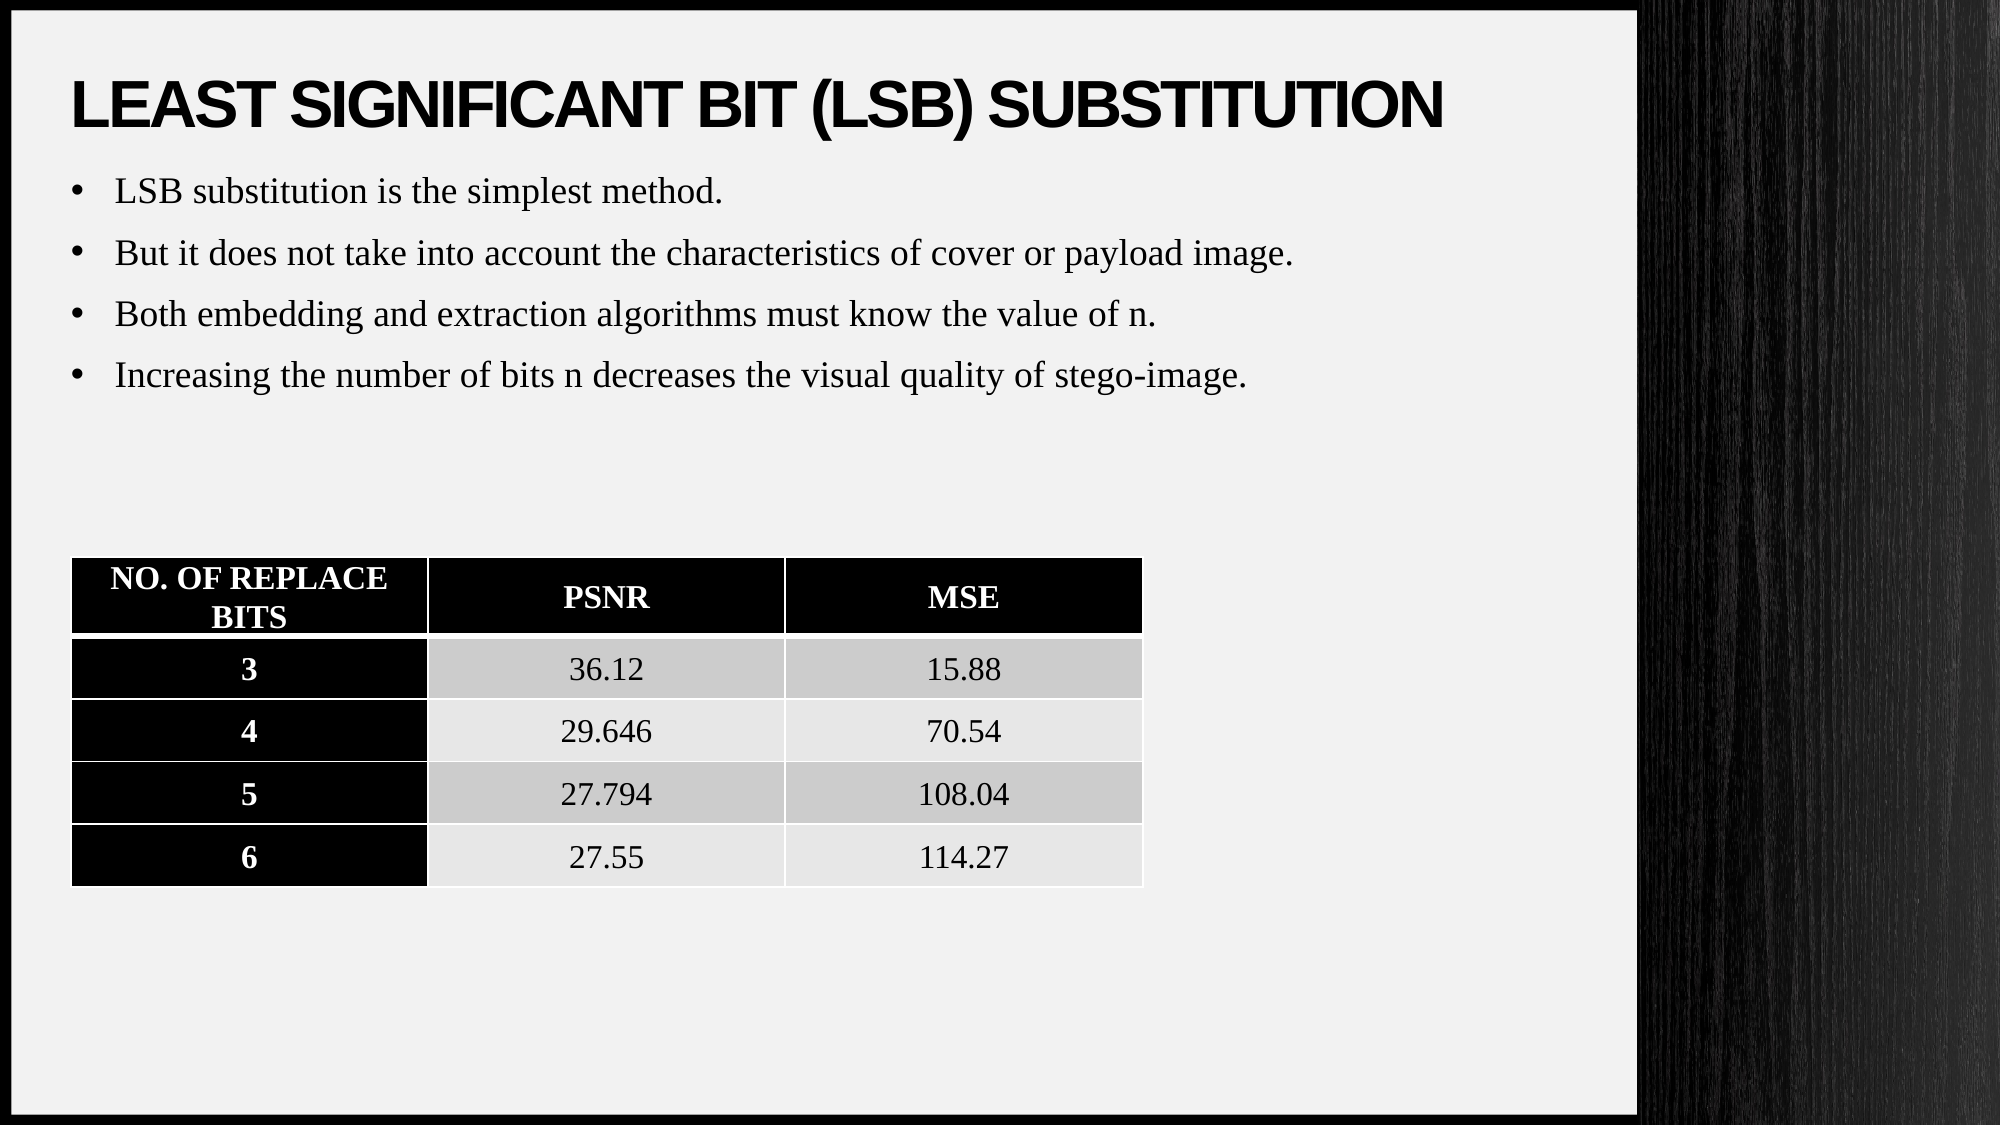

# Least Significant Bit (LSB) substitution
LSB substitution is the simplest method.
But it does not take into account the characteristics of cover or payload image.
Both embedding and extraction algorithms must know the value of n.
Increasing the number of bits n decreases the visual quality of stego-image.

| No. of replace bits | PSNR | MSE |
| --- | --- | --- |
| 3 | 36.12 | 15.88 |
| 4 | 29.646 | 70.54 |
| 5 | 27.794 | 108.04 |
| 6 | 27.55 | 114.27 |
9